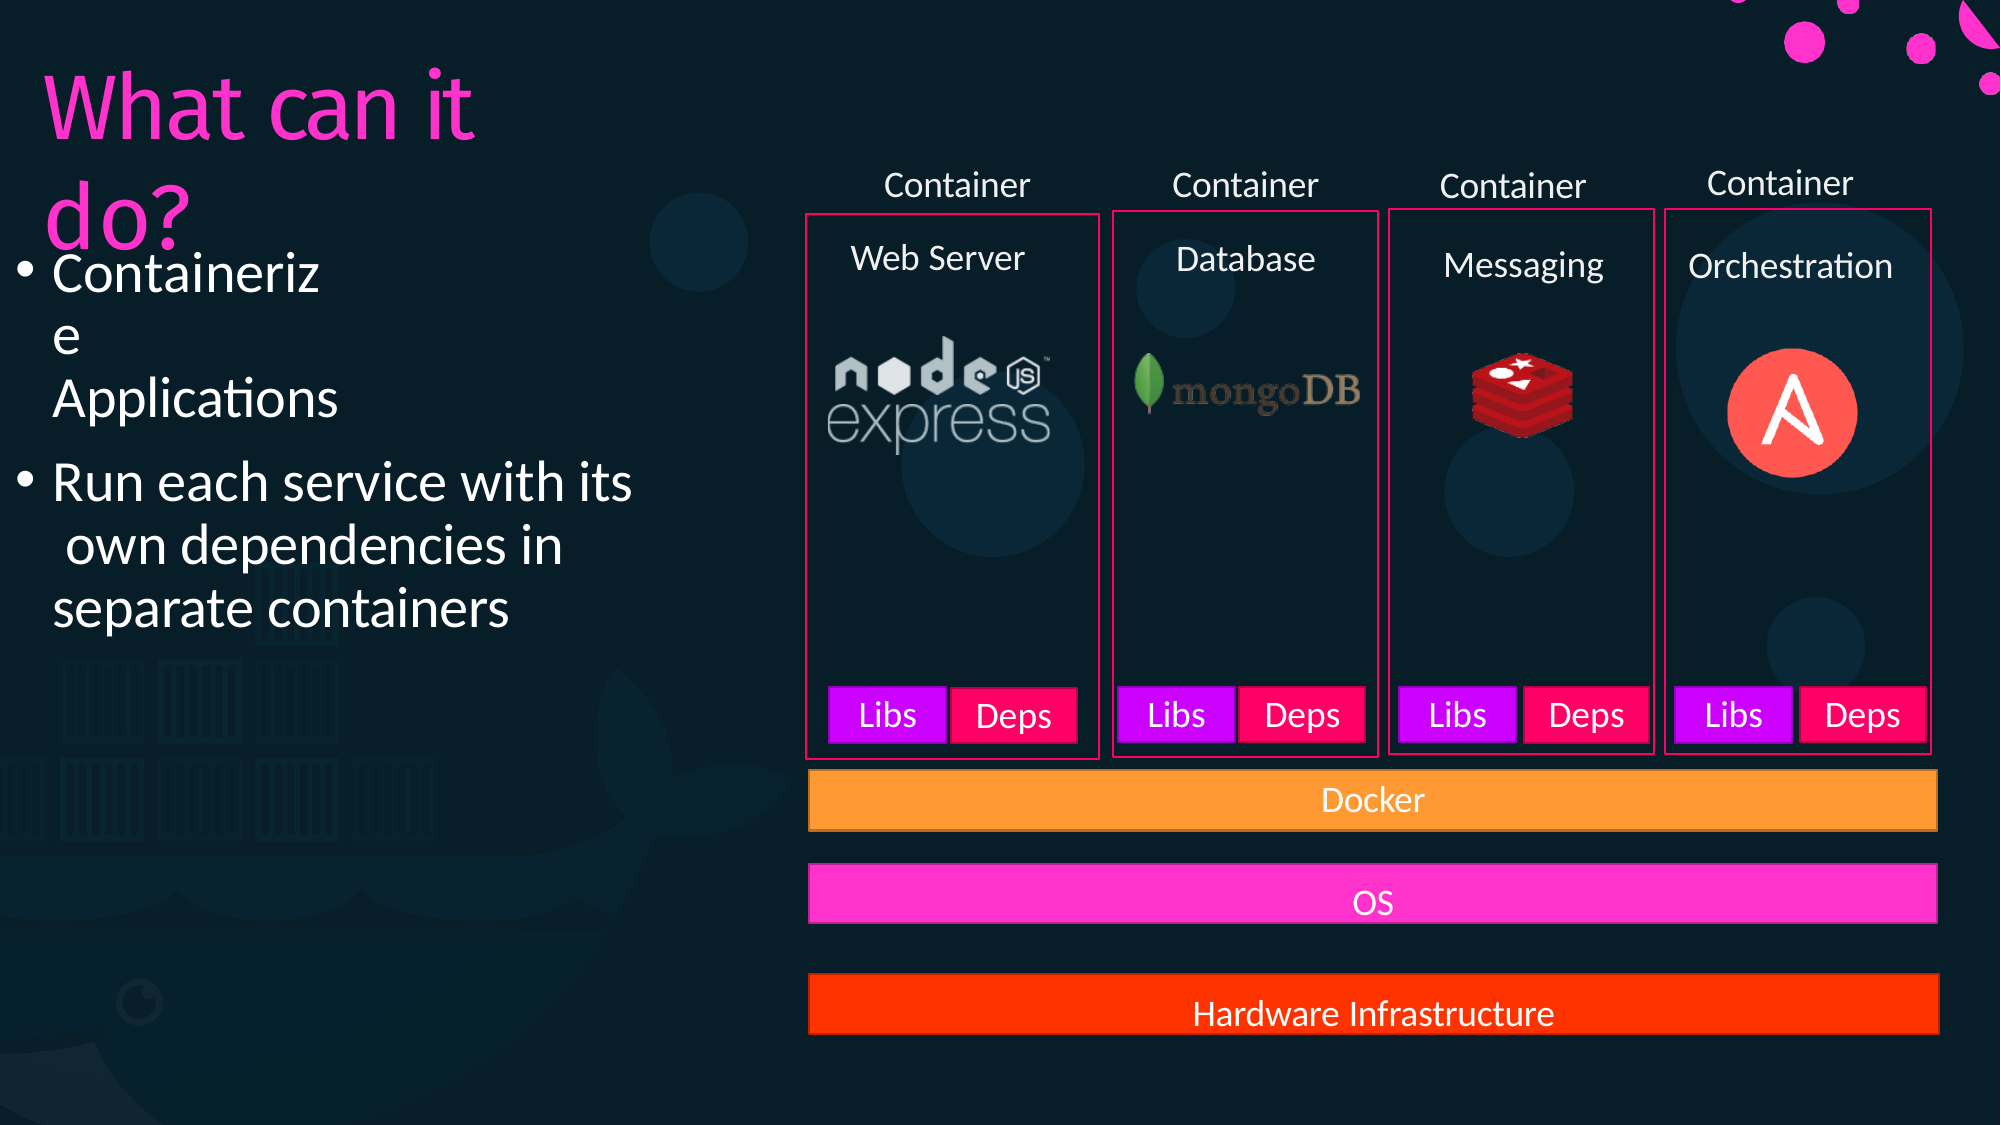

# What can it do?

Container
Container
Container
Container

Web Server
Containerize  Applications
Run each service with its  own dependencies in  separate containers
Database
Messaging
Orchestration

Libs
Deps
Libs
Deps
Deps
Libs
Libs
Deps

Docker
?
OS
Hardware Infrastructure